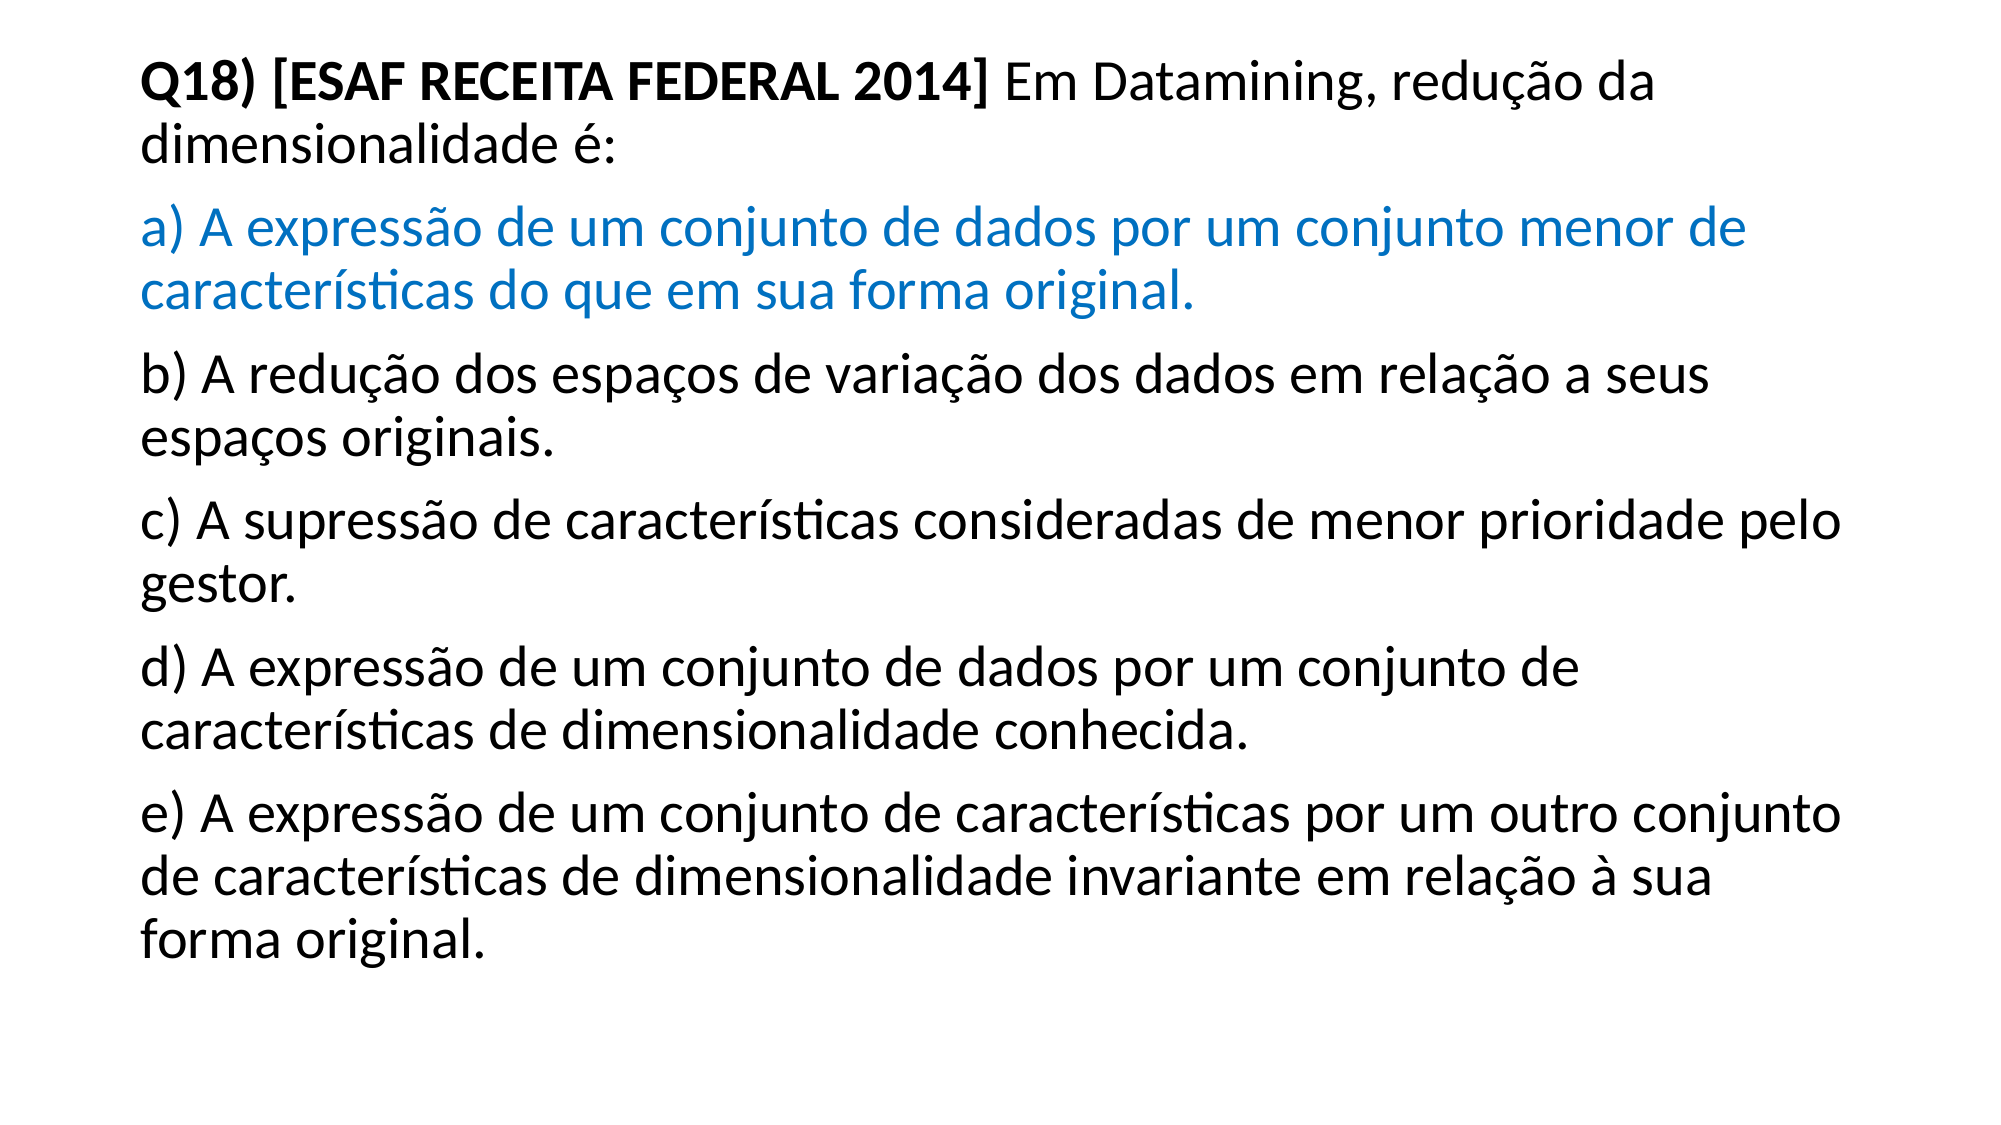

Q18) [ESAF RECEITA FEDERAL 2014] Em Datamining, redução da dimensionalidade é:
a) A expressão de um conjunto de dados por um conjunto menor de características do que em sua forma original.
b) A redução dos espaços de variação dos dados em relação a seus espaços originais.
c) A supressão de características consideradas de menor prioridade pelo gestor.
d) A expressão de um conjunto de dados por um conjunto de características de dimensionalidade conhecida.
e) A expressão de um conjunto de características por um outro conjunto de características de dimensionalidade invariante em relação à sua forma original.